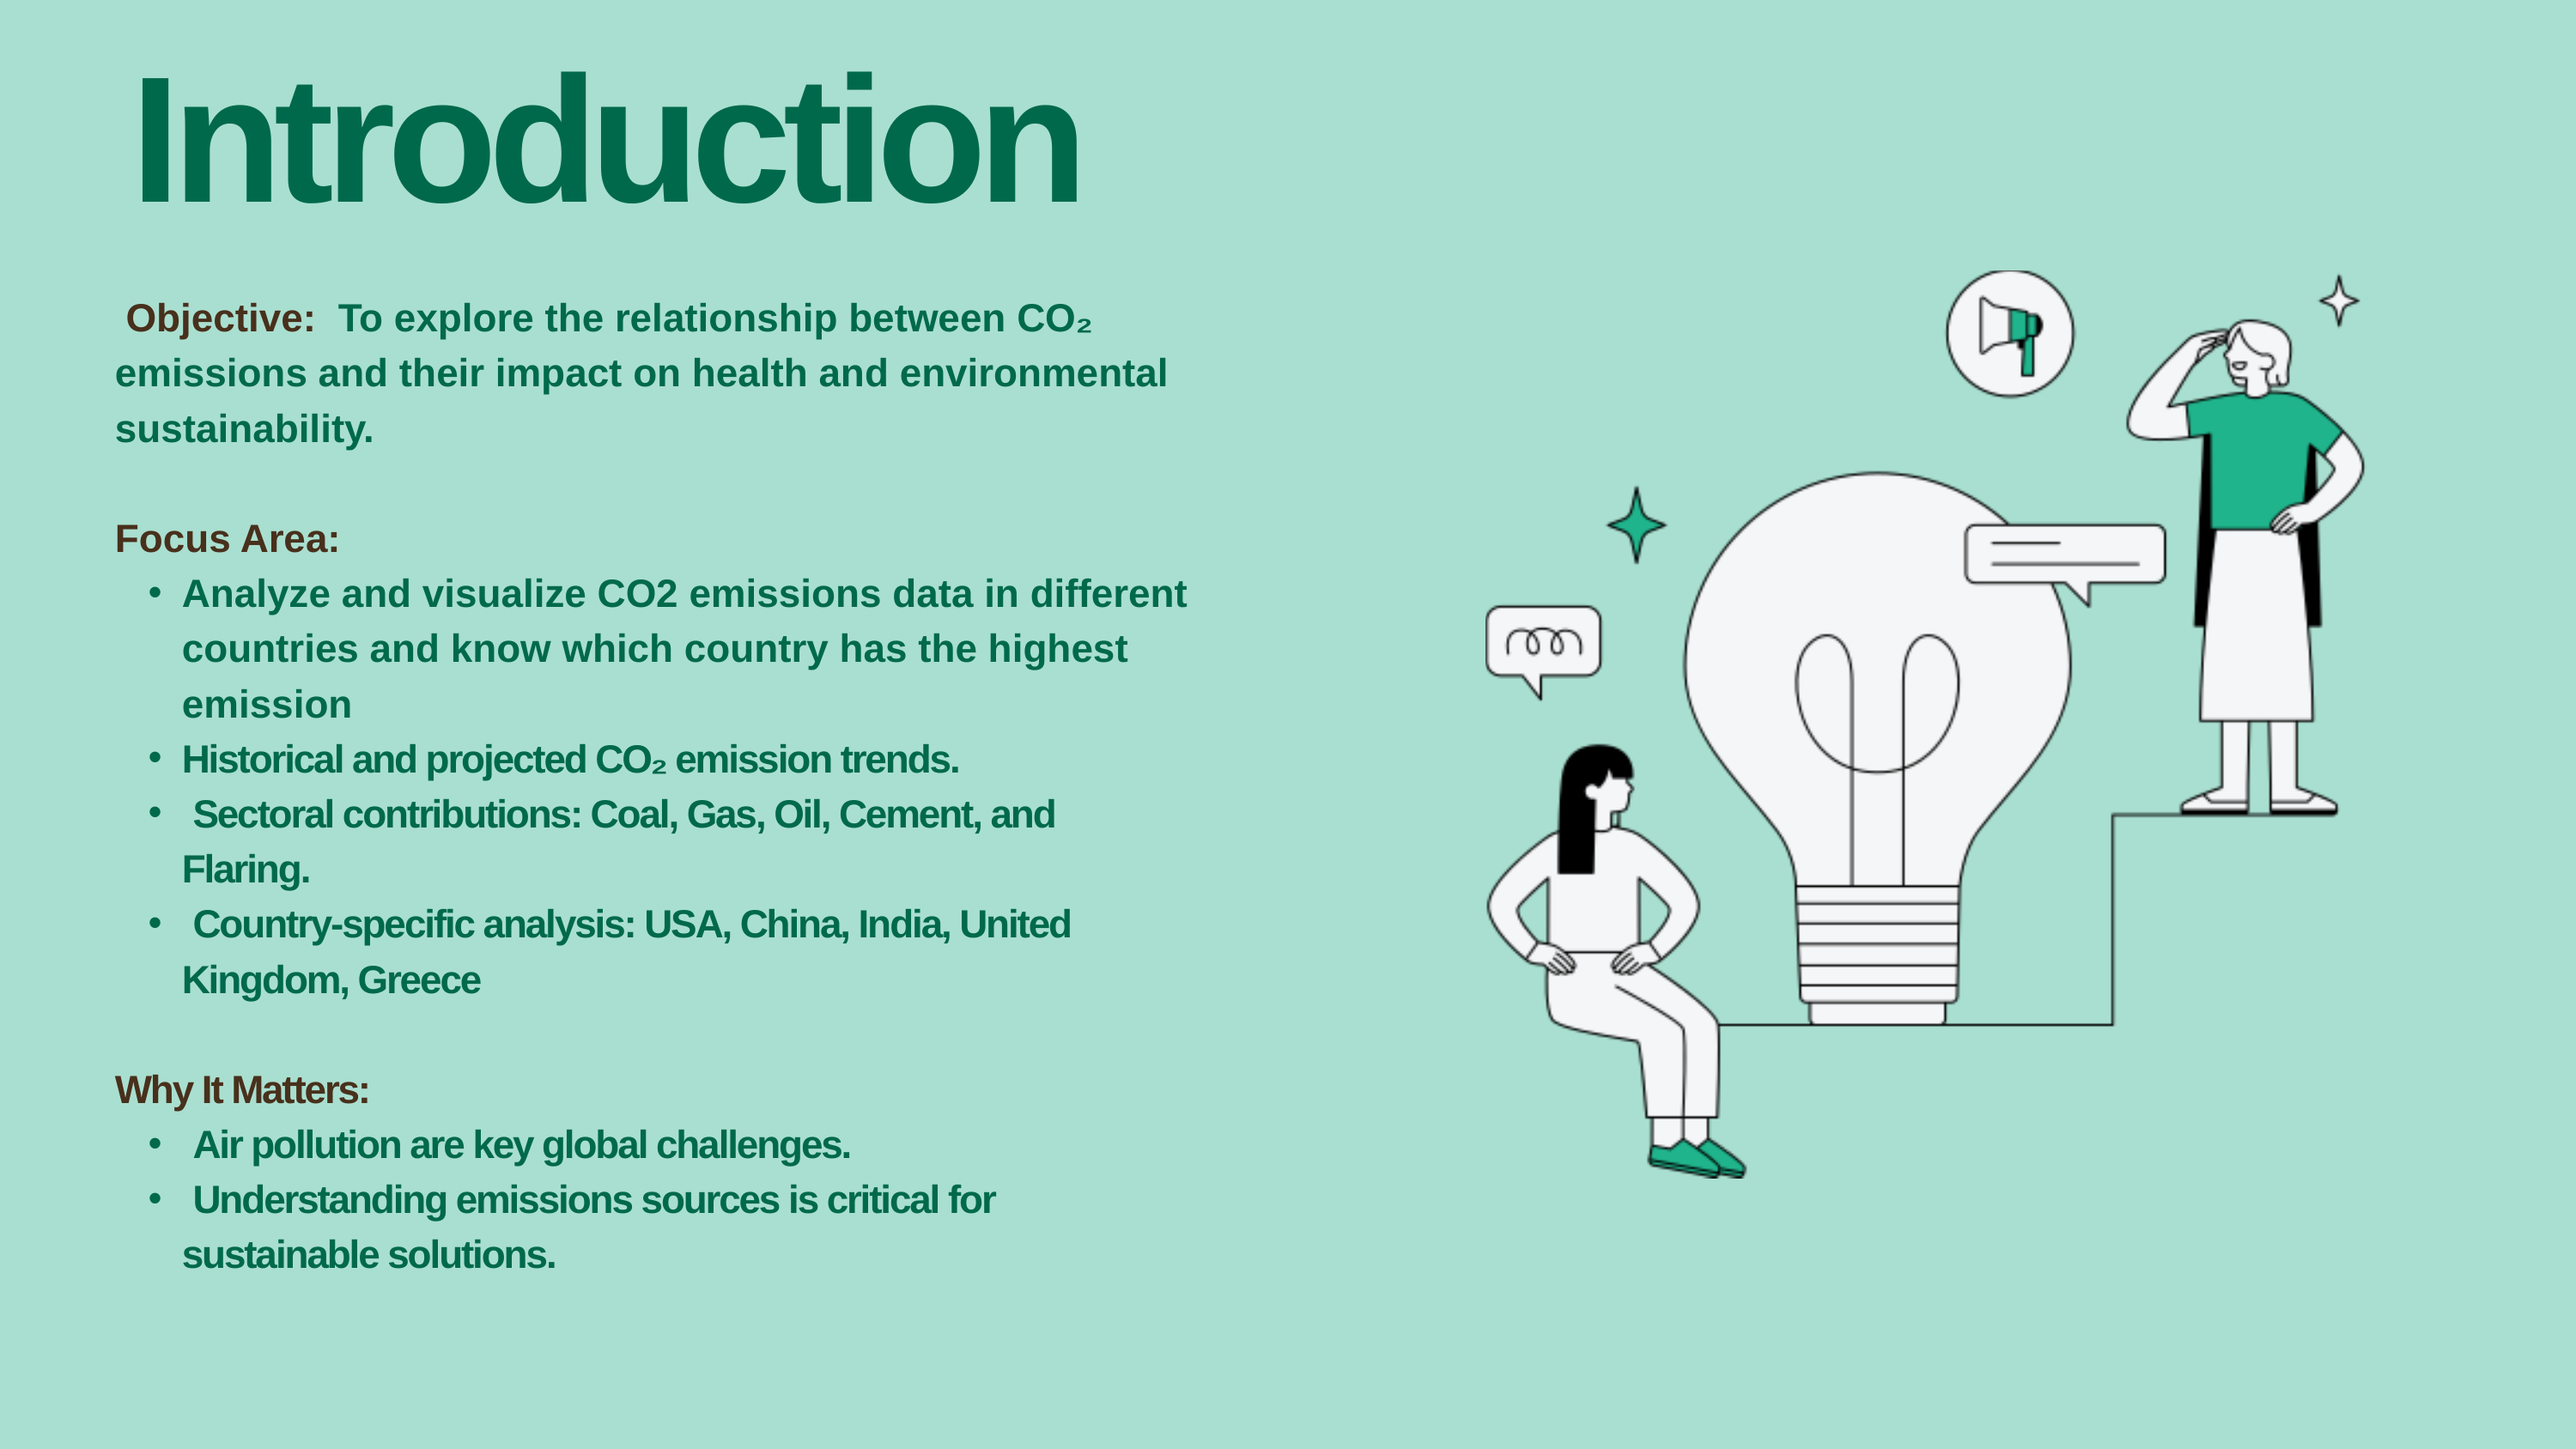

Introduction

 Objective:  To explore the relationship between CO₂ emissions and their impact on health and environmental sustainability.

Focus Area:
Analyze and visualize CO2 emissions data in different countries and know which country has the highest emission
Historical and projected CO₂ emission trends.
 Sectoral contributions: Coal, Gas, Oil, Cement, and Flaring.
 Country-specific analysis: USA, China, India, United Kingdom, Greece

Why It Matters:
 Air pollution are key global challenges.
 Understanding emissions sources is critical for sustainable solutions.